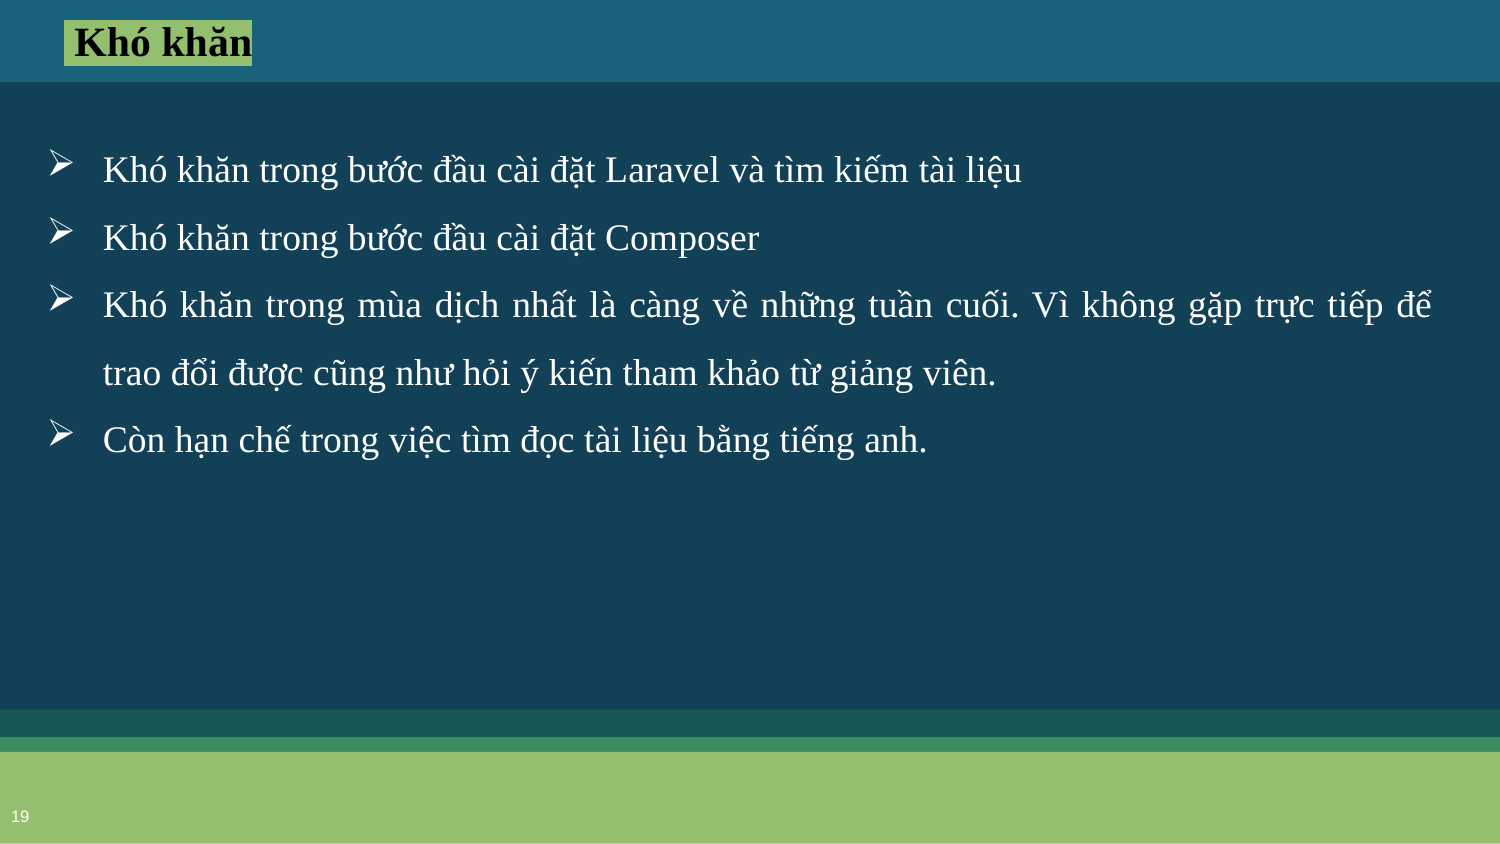

Khó khăn
Khó khăn trong bước đầu cài đặt Laravel và tìm kiếm tài liệu
Khó khăn trong bước đầu cài đặt Composer
Khó khăn trong mùa dịch nhất là càng về những tuần cuối. Vì không gặp trực tiếp để trao đổi được cũng như hỏi ý kiến tham khảo từ giảng viên.
Còn hạn chế trong việc tìm đọc tài liệu bằng tiếng anh.
19